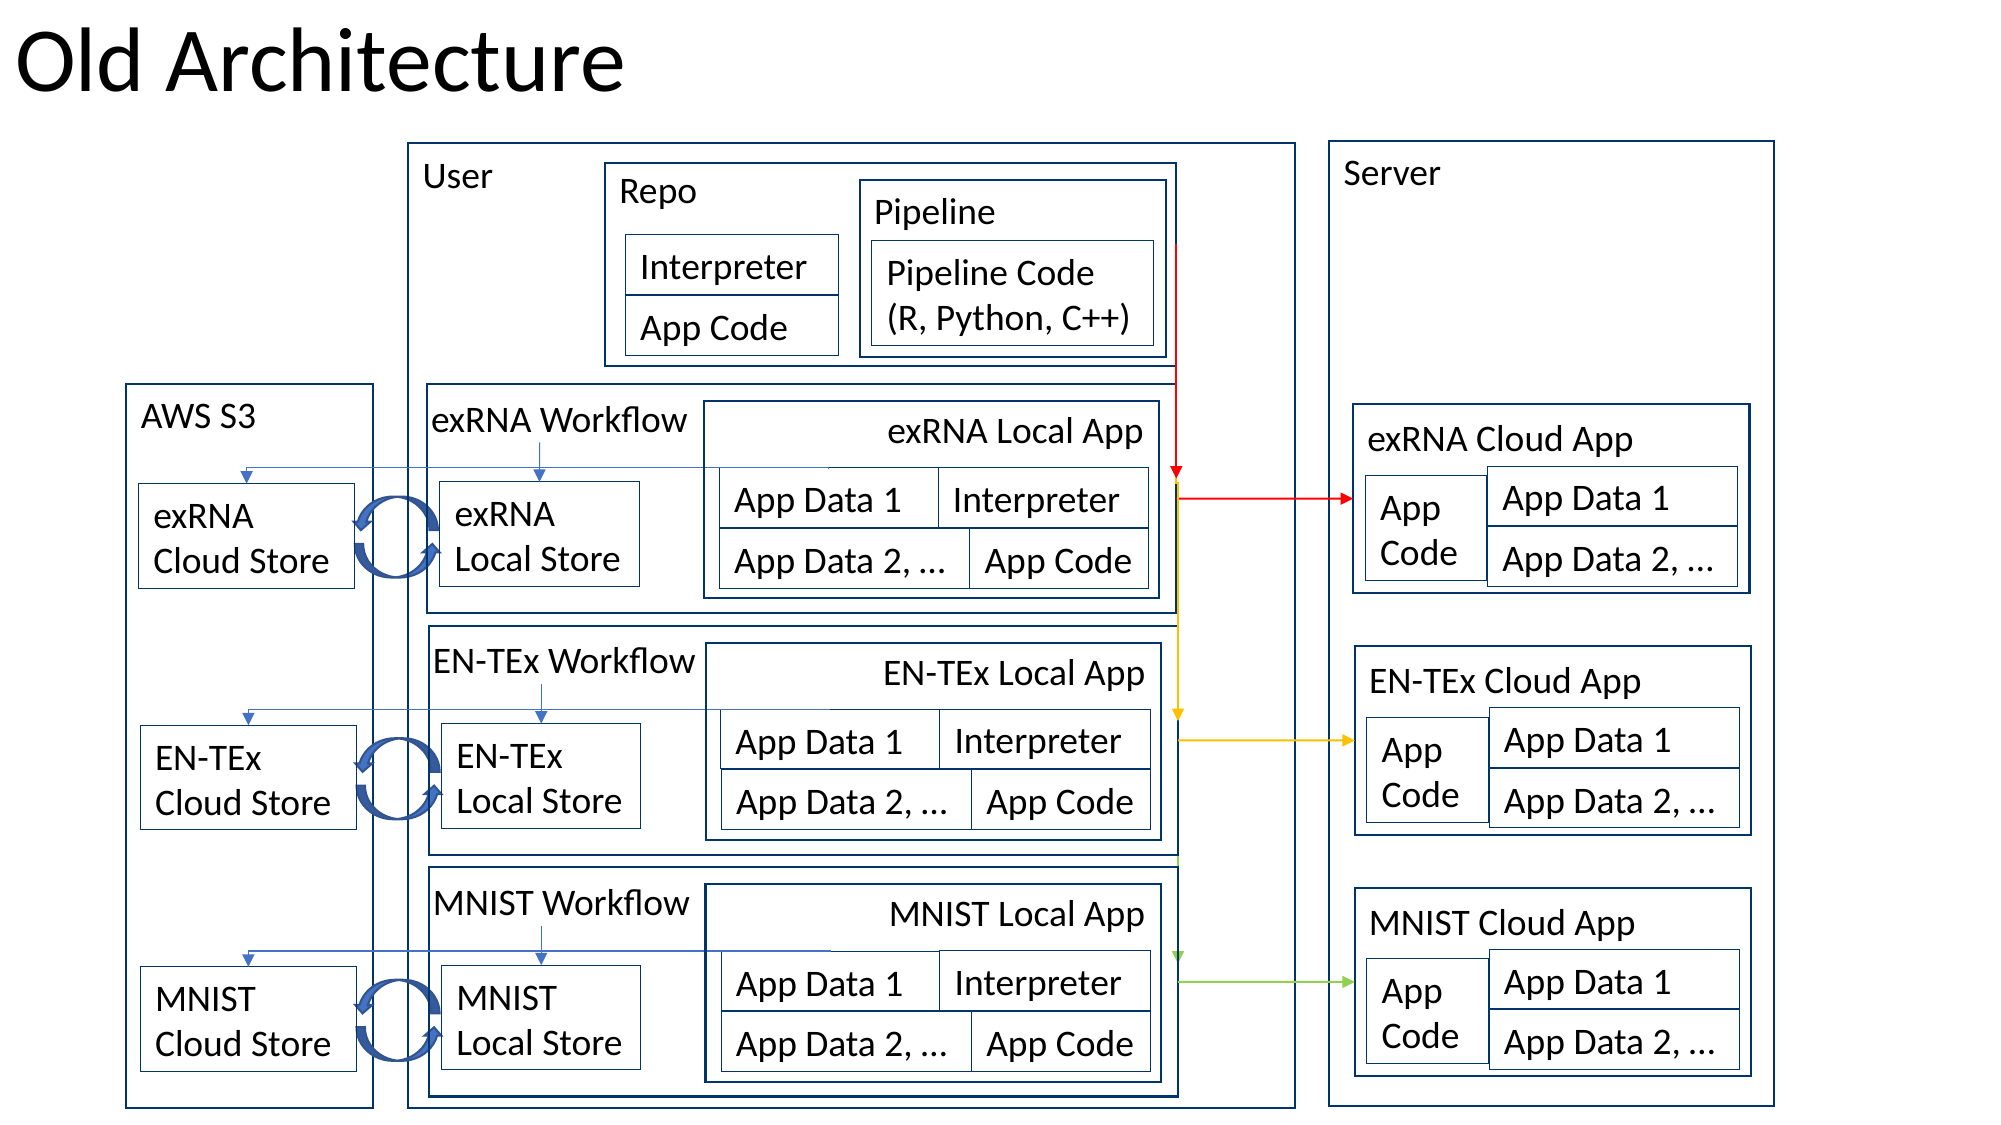

# Old Architecture
Server

User

Repo

Pipeline
Interpreter
Pipeline Code (R, Python, C++)
App Code
AWS S3

exRNA Workflow
exRNA Local App

exRNA Cloud App
App Data 1
Interpreter
App Data 1
App
Code
exRNA
Local Store
exRNA
Cloud Store

App Data 2, …
App Data 2, …
App Code

EN-TEx Workflow
EN-TEx Local App

EN-TEx Cloud App
App Data 1
Interpreter
App Data 1
App
Code
EN-TEx Local Store
EN-TEx
Cloud Store

App Data 2, …
App Data 2, …
App Code

MNIST Workflow
MNIST Local App

MNIST Cloud App
App Data 1
Interpreter
App Data 1
App
Code
MNIST
Local Store
MNIST
Cloud Store

App Data 2, …
App Data 2, …
App Code